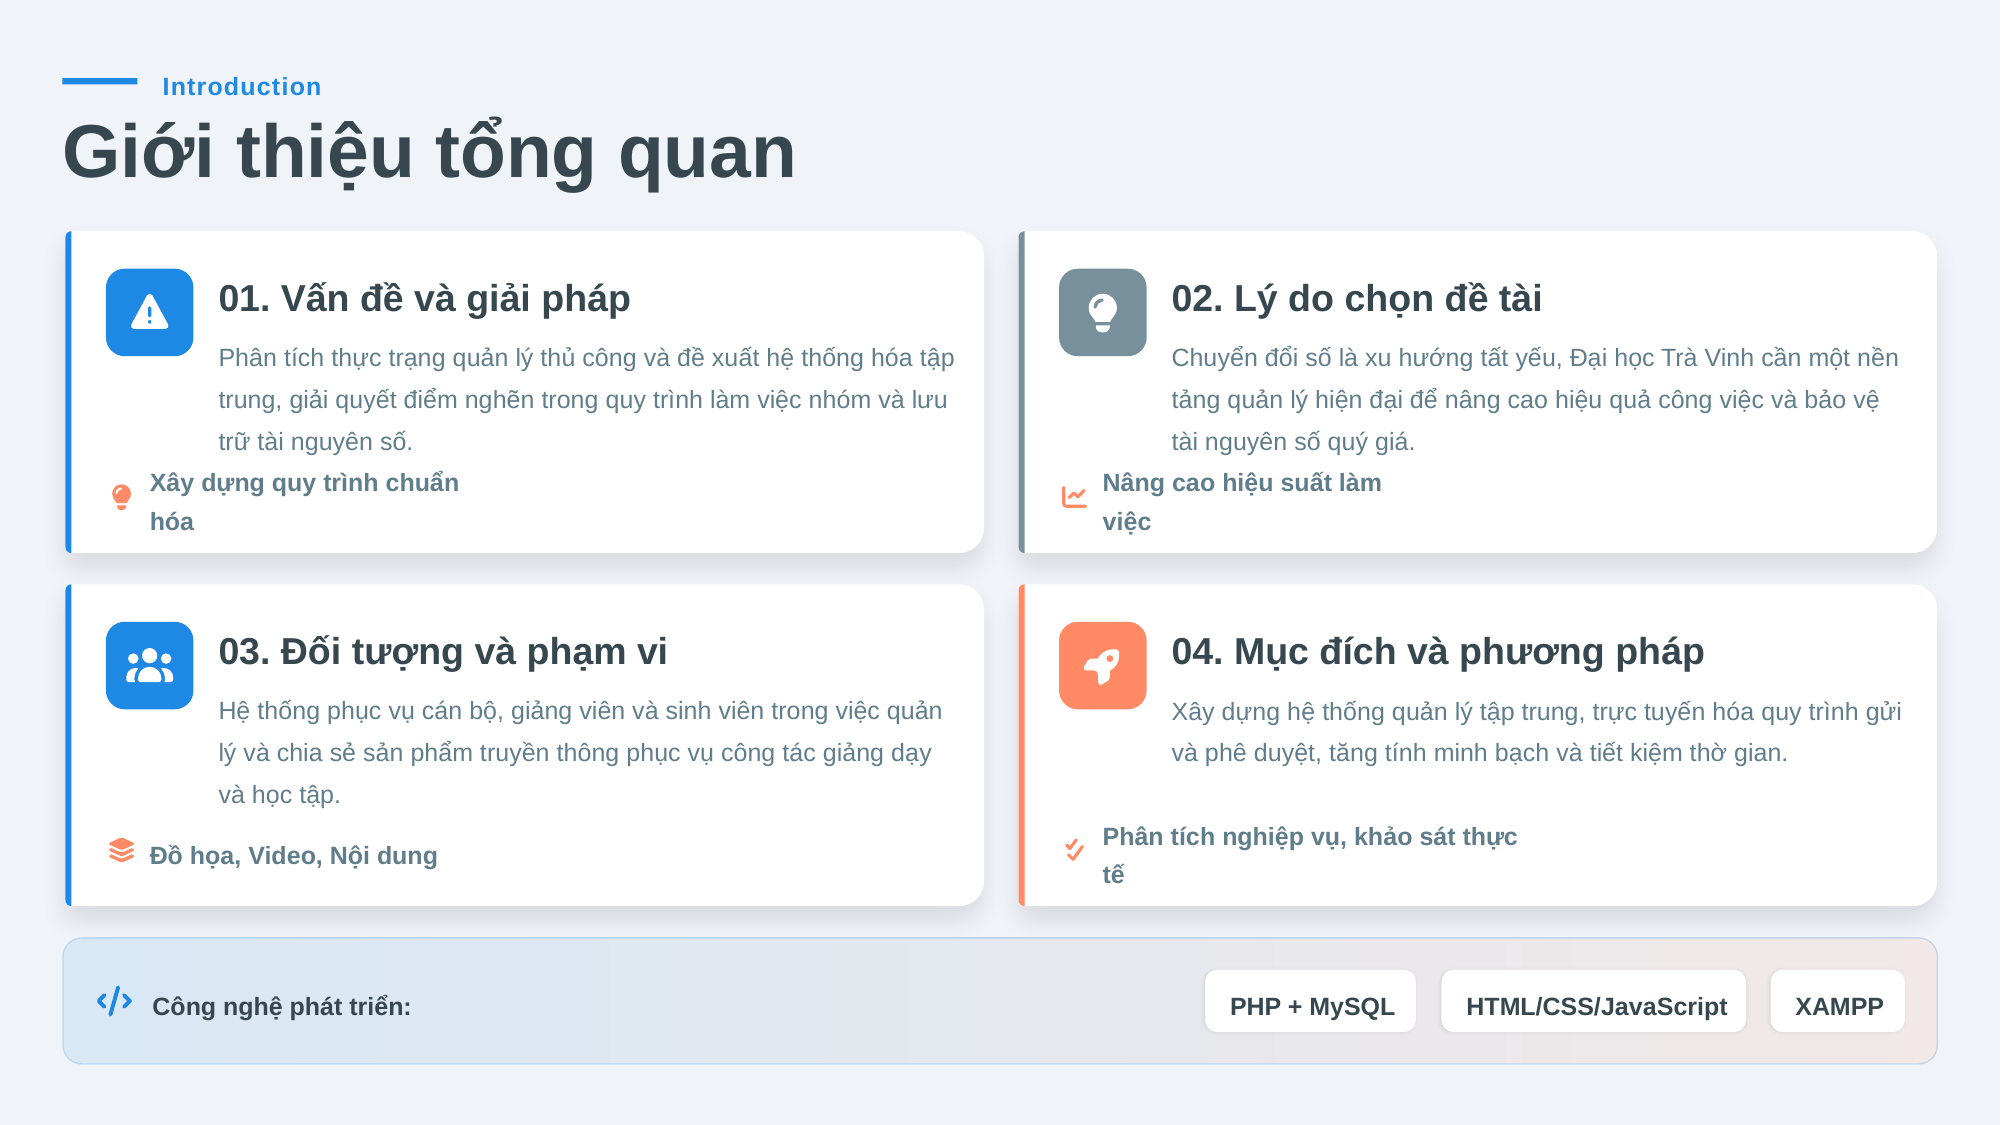

Introduction

Giới thiệu tổng quan

01. Vấn đề và giải pháp

02. Lý do chọn đề tài

Phân tích thực trạng quản lý thủ công và đề xuất hệ thống hóa tập trung, giải quyết điểm nghẽn trong quy trình làm việc nhóm và lưu trữ tài nguyên số.
Chuyển đổi số là xu hướng tất yếu, Đại học Trà Vinh cần một nền tảng quản lý hiện đại để nâng cao hiệu quả công việc và bảo vệ tài nguyên số quý giá.
Xây dựng quy trình chuẩn hóa
Nâng cao hiệu suất làm việc

03. Đối tượng và phạm vi

04. Mục đích và phương pháp

Hệ thống phục vụ cán bộ, giảng viên và sinh viên trong việc quản lý và chia sẻ sản phẩm truyền thông phục vụ công tác giảng dạy và học tập.
Xây dựng hệ thống quản lý tập trung, trực tuyến hóa quy trình gửi và phê duyệt, tăng tính minh bạch và tiết kiệm thờ gian.
Đồ họa, Video, Nội dung
Phân tích nghiệp vụ, khảo sát thực tế

PHP + MySQL

HTML/CSS/JavaScript

XAMPP
Công nghệ phát triển: